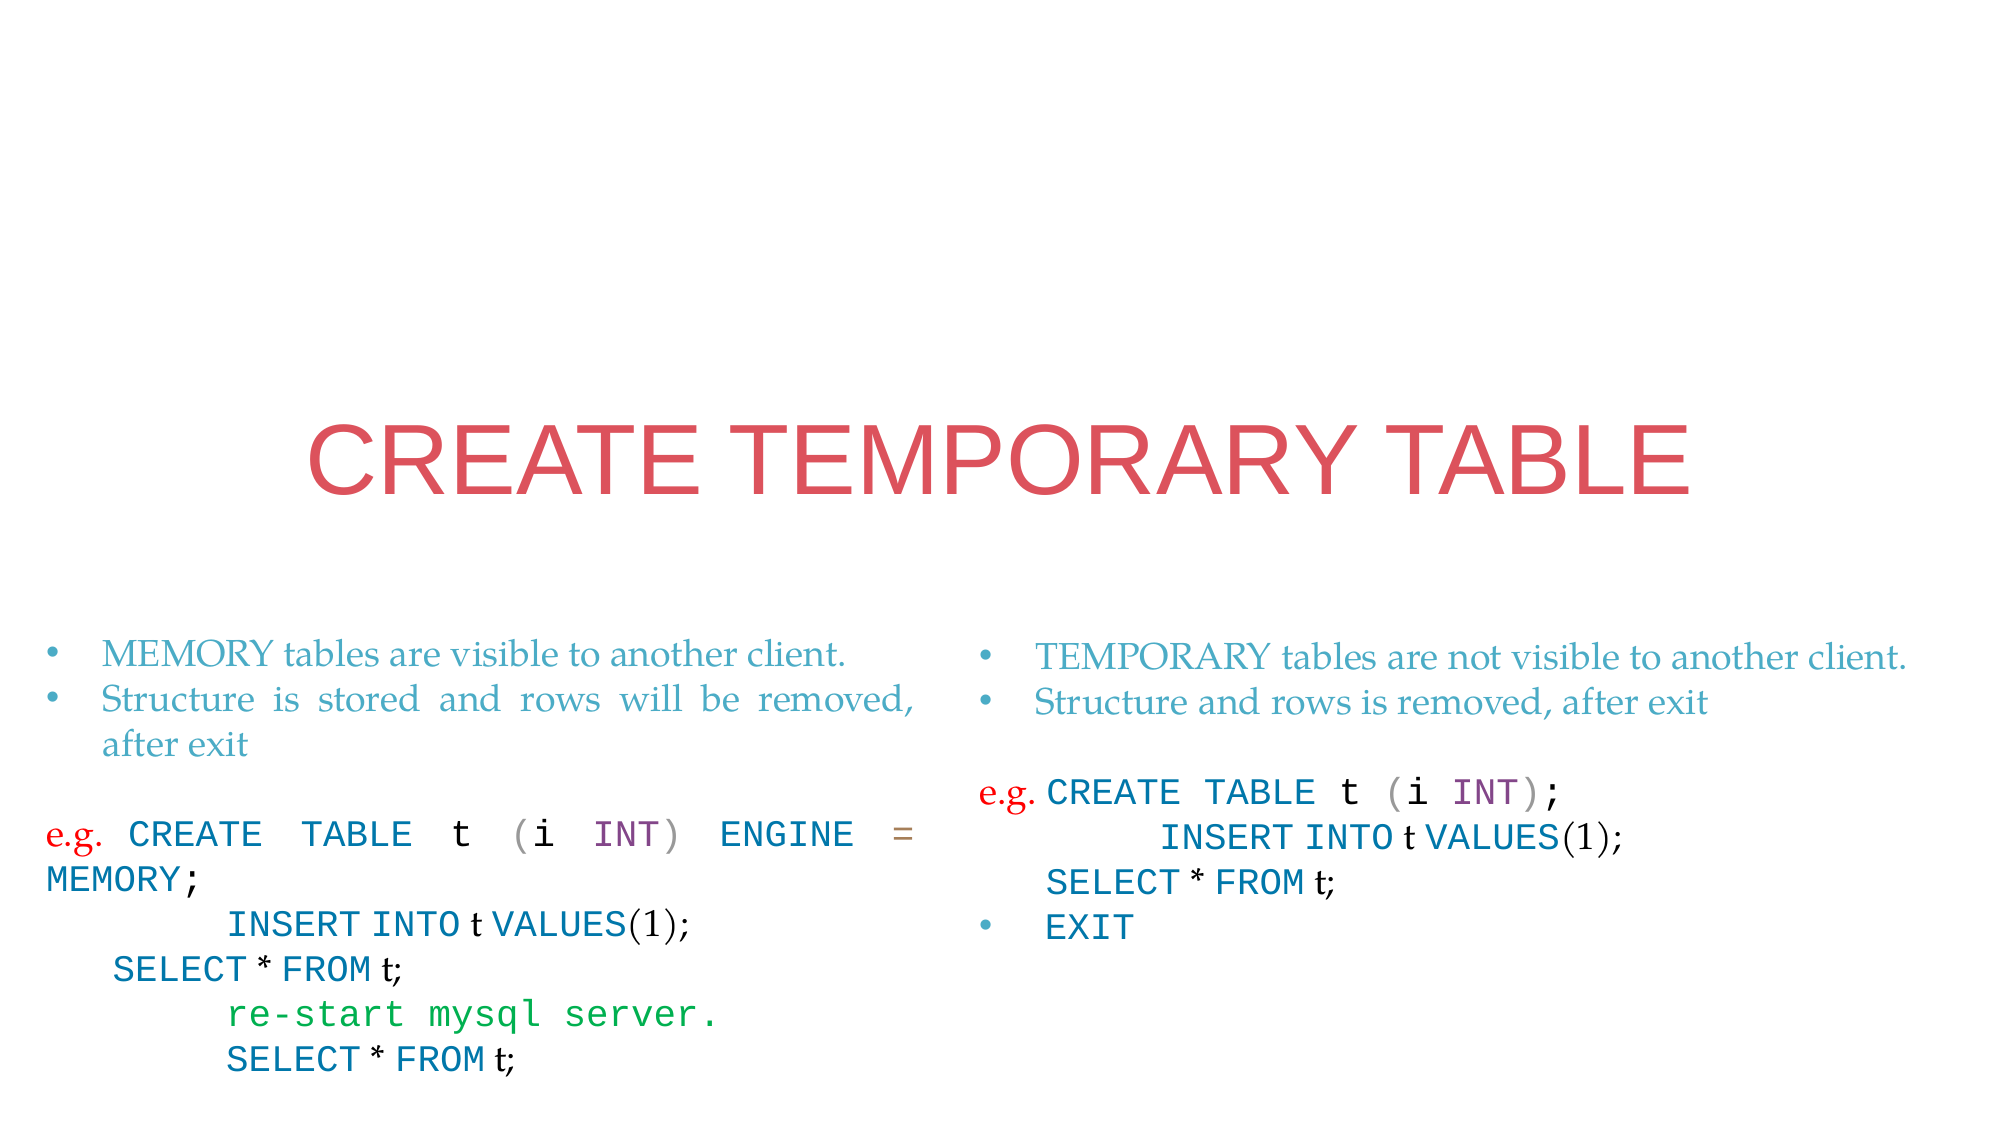

CREATE TEMPORARY TABLE
MEMORY tables are visible to another client.
Structure is stored and rows will be removed, after exit

e.g. CREATE TABLE t (i INT) ENGINE = MEMORY;
        INSERT INTO t VALUES(1);
       SELECT * FROM t;
        re-start mysql server.
        SELECT * FROM t;
TEMPORARY tables are not visible to another client.
Structure and rows is removed, after exit

e.g. CREATE TABLE t (i INT);
        INSERT INTO t VALUES(1);
       SELECT * FROM t;
 EXIT